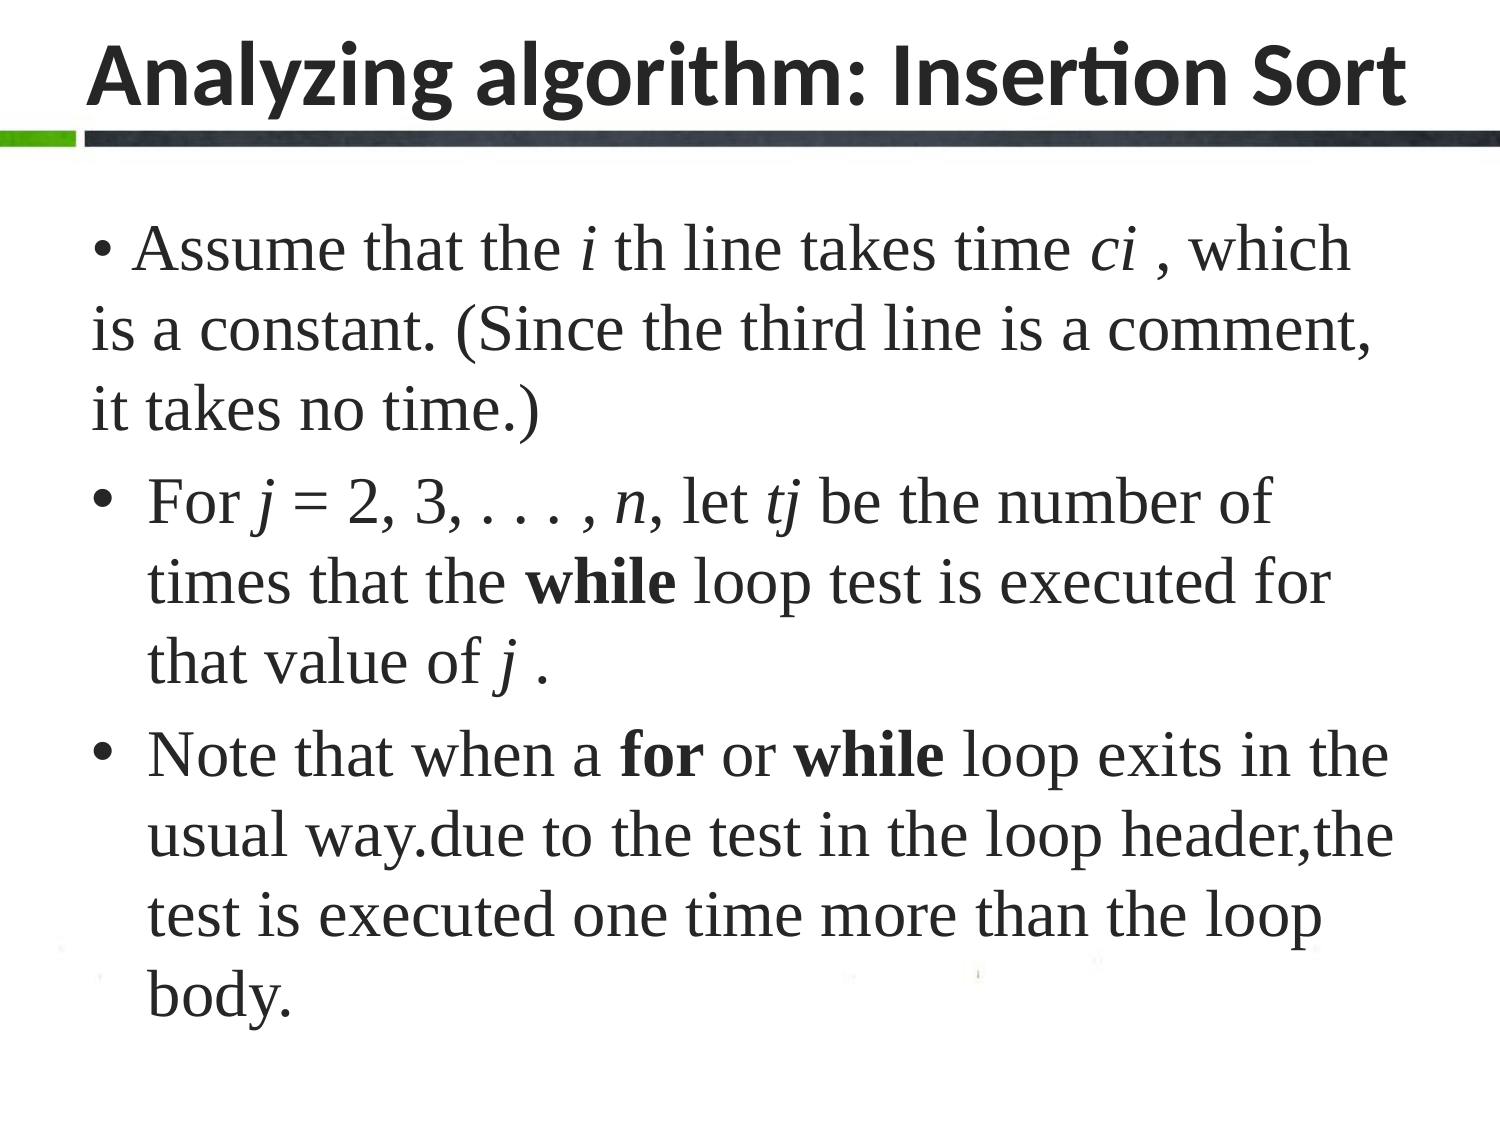

# Analyzing algorithm: Insertion Sort
• Assume that the i th line takes time ci , which is a constant. (Since the third line is a comment, it takes no time.)
For j = 2, 3, . . . , n, let tj be the number of times that the while loop test is executed for that value of j .
Note that when a for or while loop exits in the usual way.due to the test in the loop header,the test is executed one time more than the loop body.